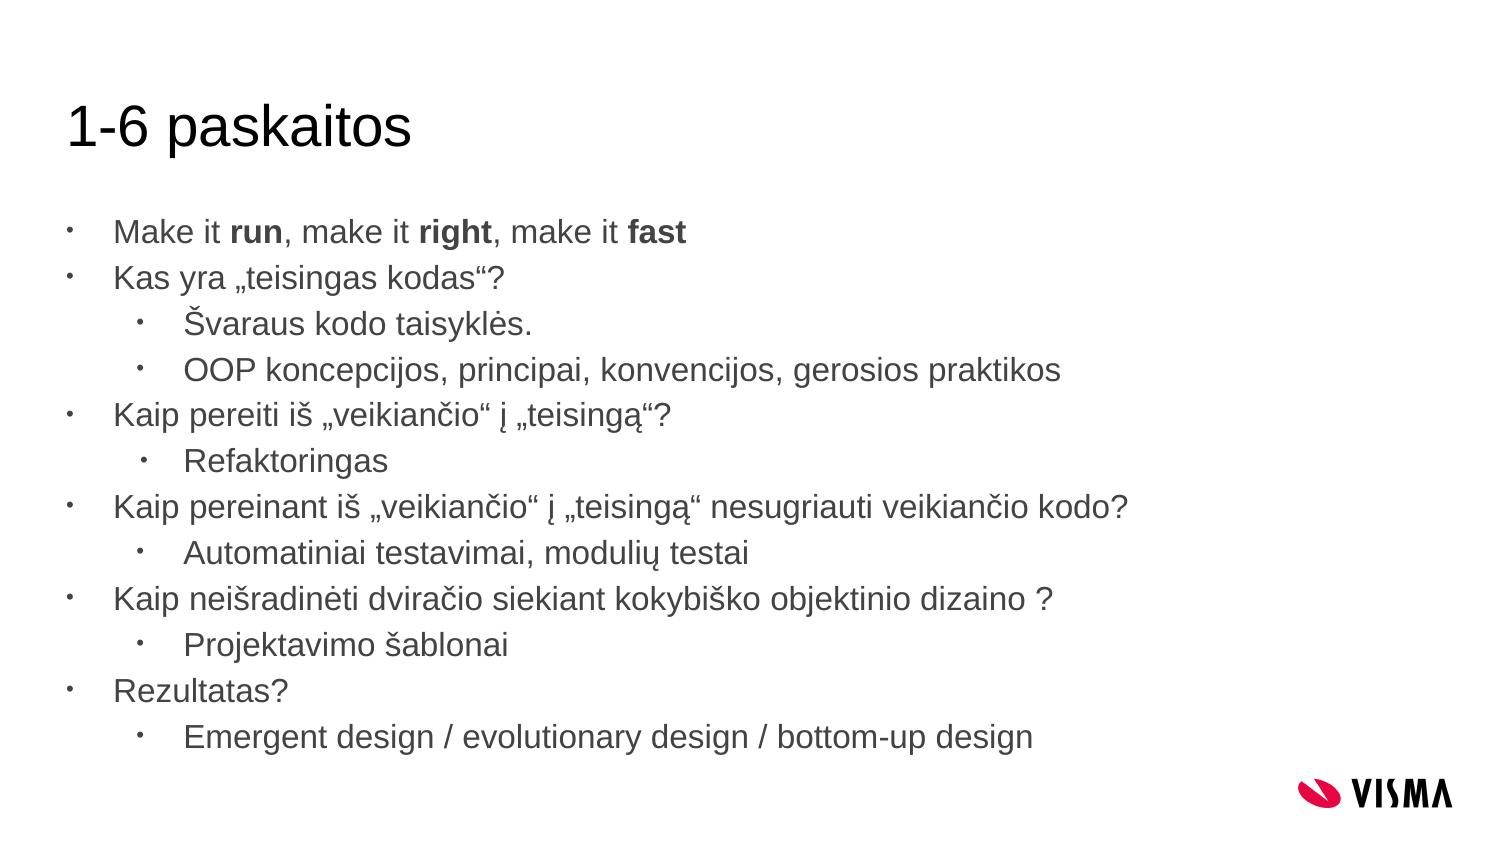

# 1-6 paskaitos
Make it run, make it right, make it fast
Kas yra „teisingas kodas“?
Švaraus kodo taisyklės.
OOP koncepcijos, principai, konvencijos, gerosios praktikos
Kaip pereiti iš „veikiančio“ į „teisingą“?
Refaktoringas
Kaip pereinant iš „veikiančio“ į „teisingą“ nesugriauti veikiančio kodo?
Automatiniai testavimai, modulių testai
Kaip neišradinėti dviračio siekiant kokybiško objektinio dizaino ?
Projektavimo šablonai
Rezultatas?
Emergent design / evolutionary design / bottom-up design